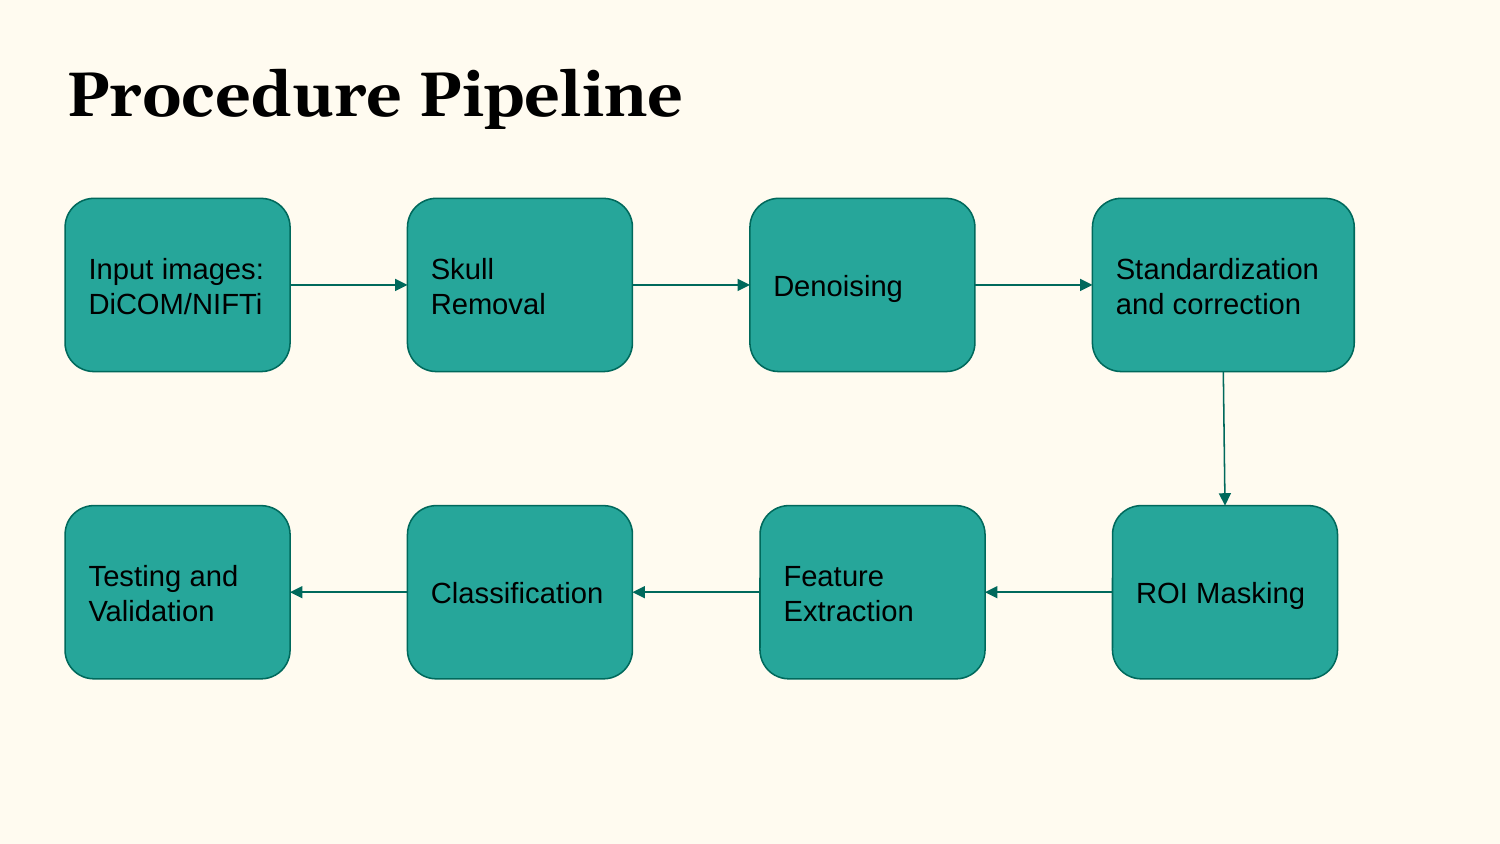

# Procedure Pipeline
Input images:
DiCOM/NIFTi
Skull Removal
Denoising
Standardization and correction
Testing and Validation
Classification
Feature Extraction
ROI Masking